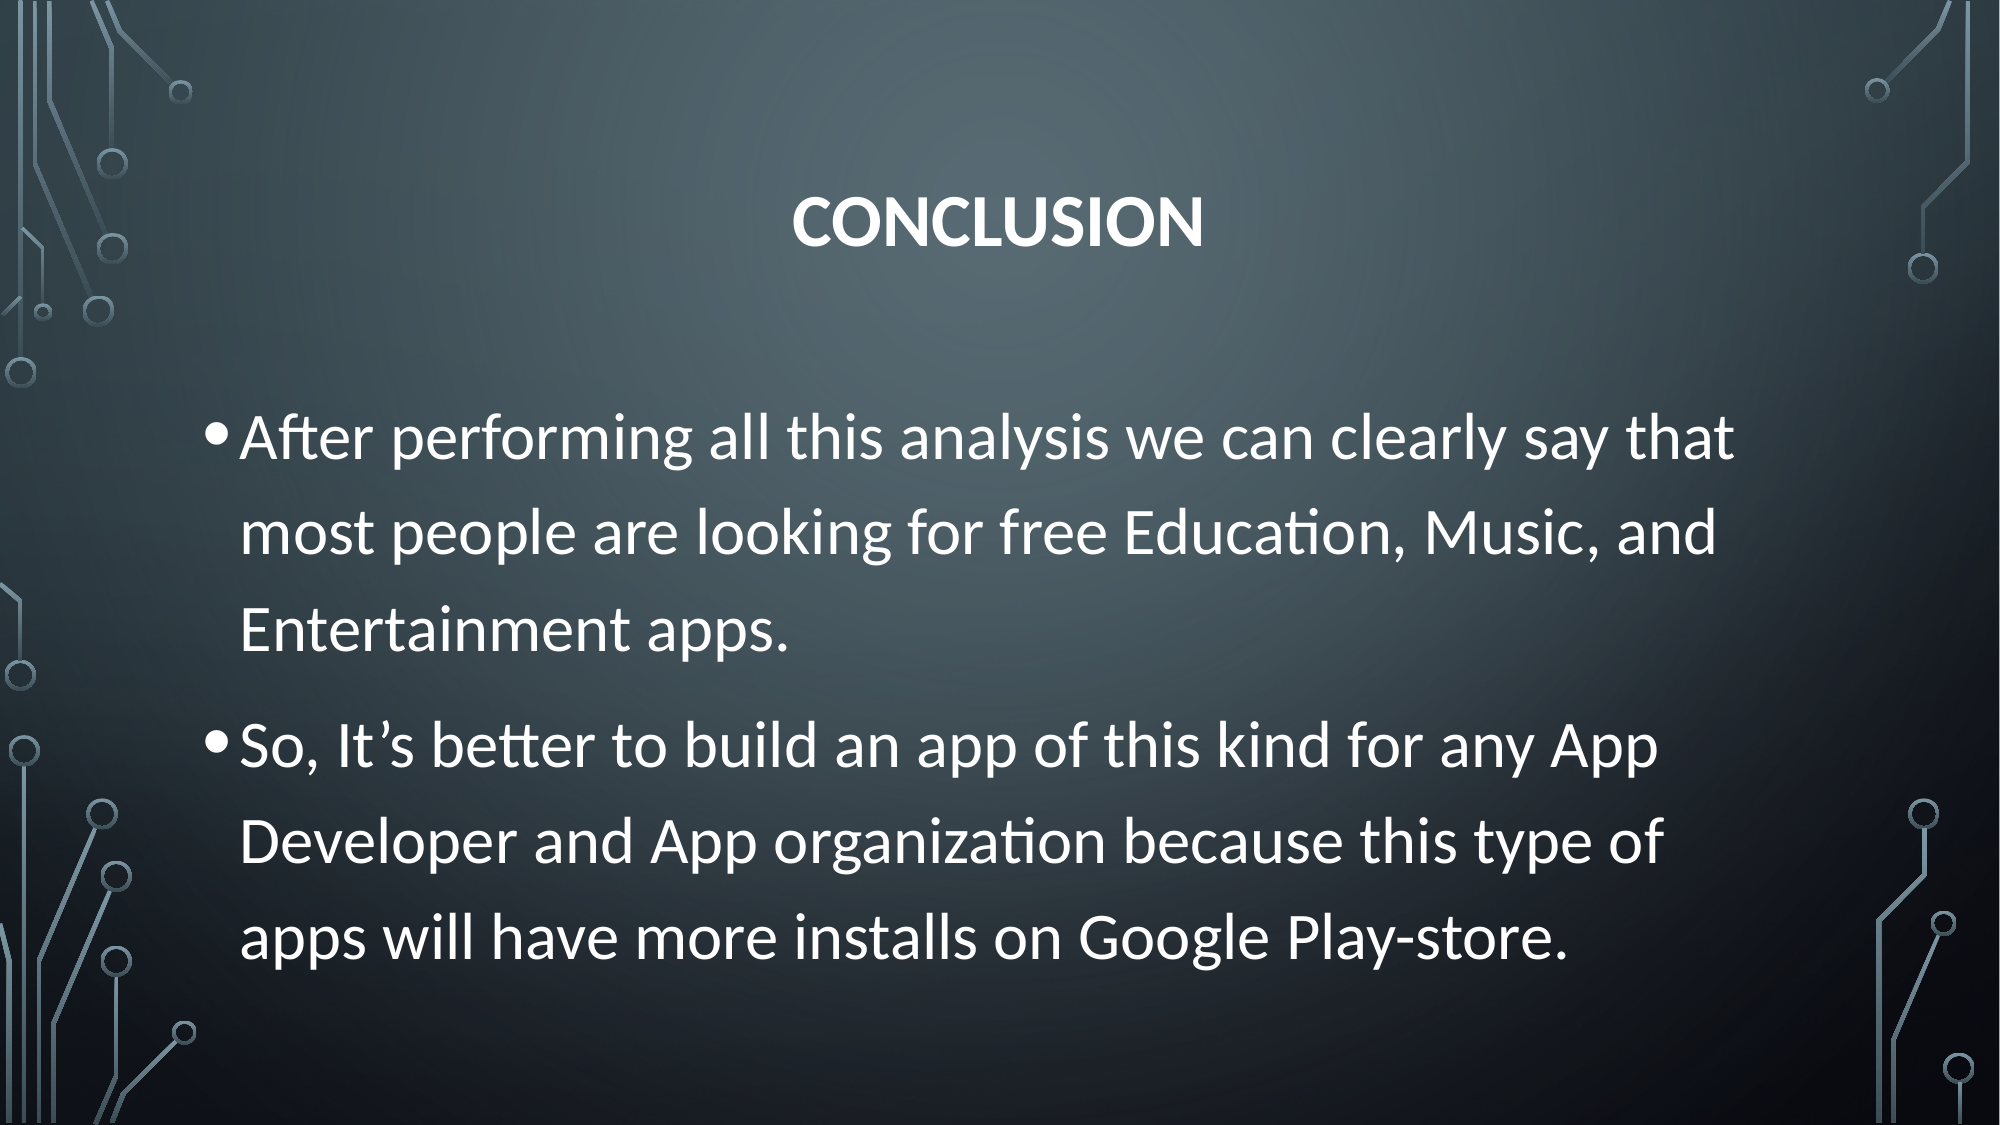

# Conclusion
After performing all this analysis we can clearly say that most people are looking for free Education, Music, and Entertainment apps.
So, It’s better to build an app of this kind for any App Developer and App organization because this type of apps will have more installs on Google Play-store.